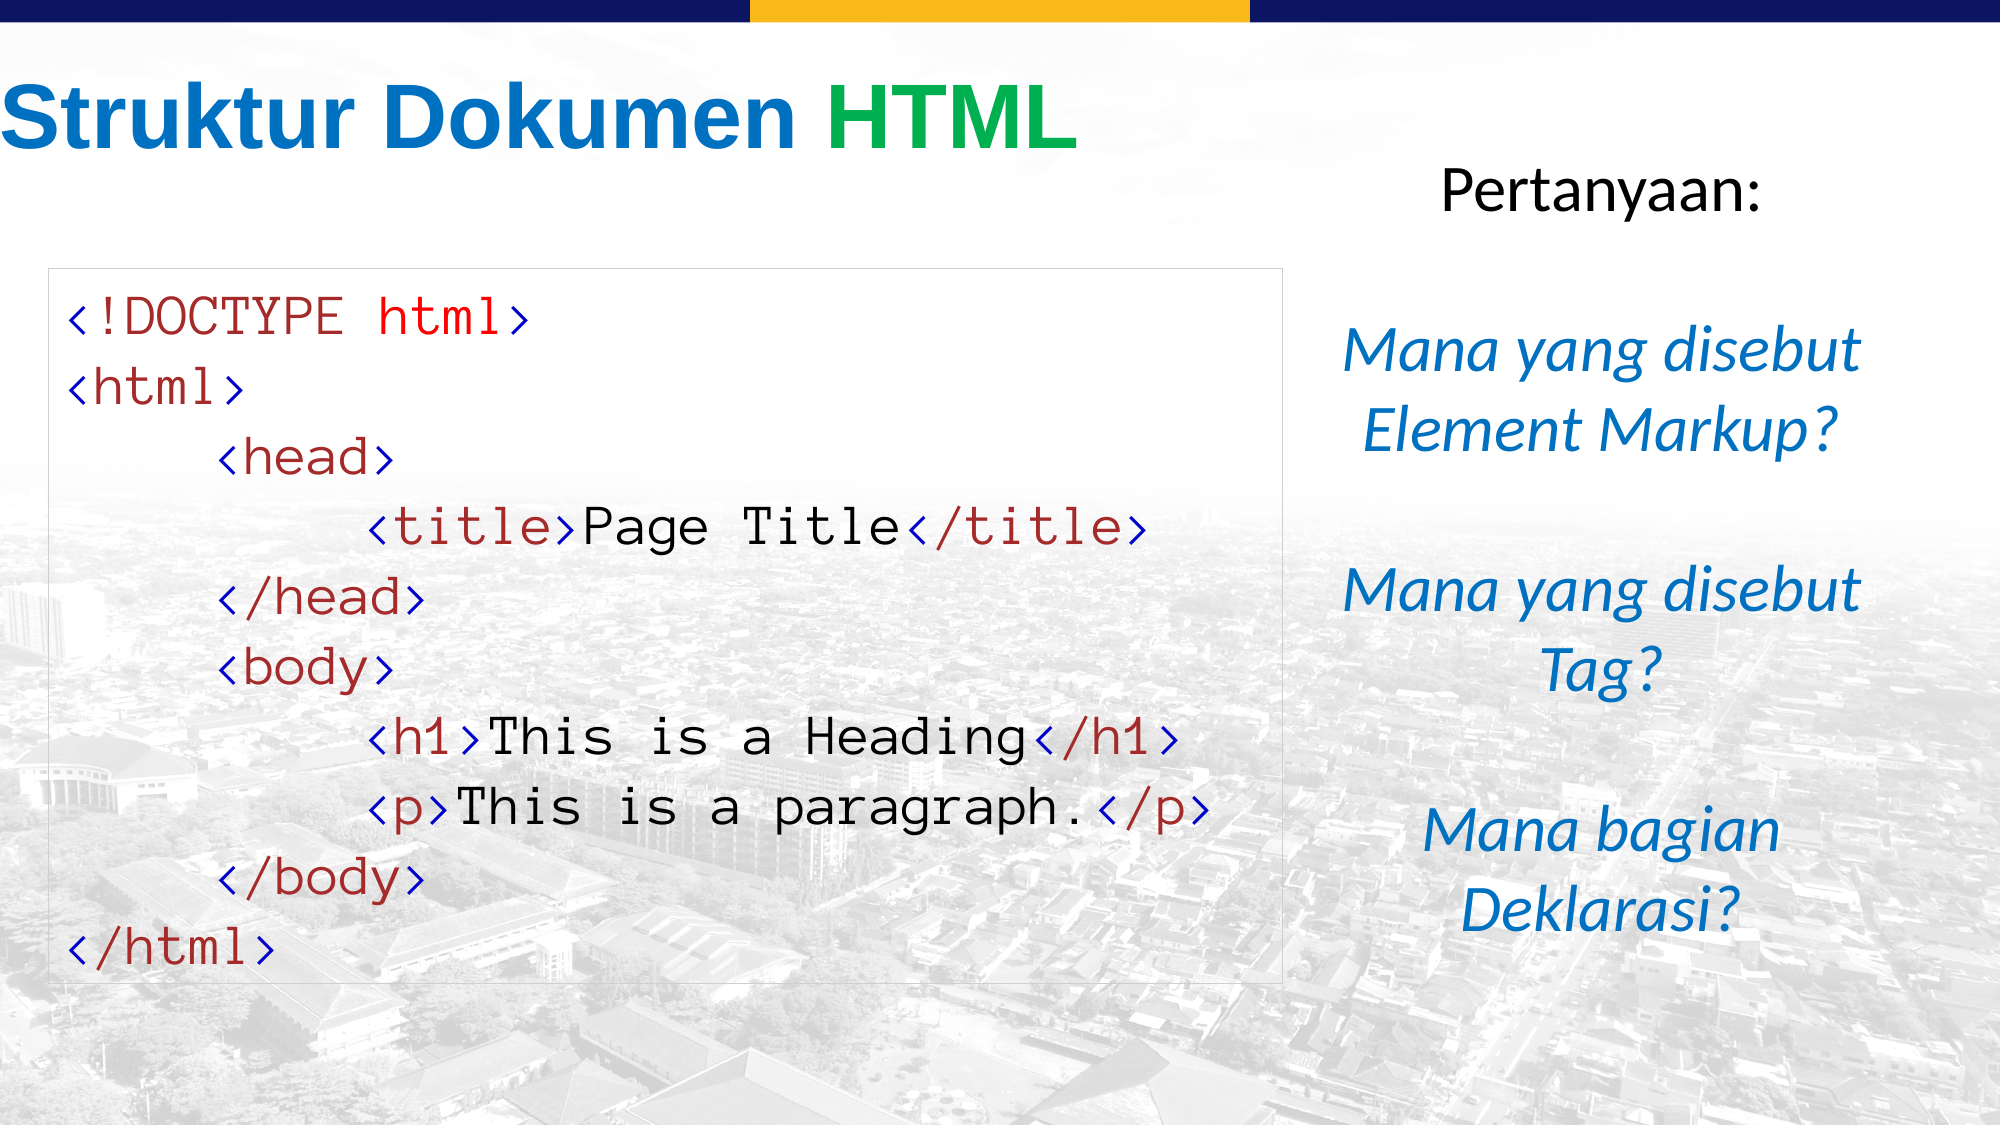

Struktur Dokumen HTML
Pertanyaan:

Mana yang disebut Element Markup?

Mana yang disebut Tag?

Mana bagian Deklarasi?

<!DOCTYPE html>
<html>
	<head>
		<title>Page Title</title>
	</head>
	<body>
		<h1>This is a Heading</h1>
		<p>This is a paragraph.</p>
	</body>
</html>